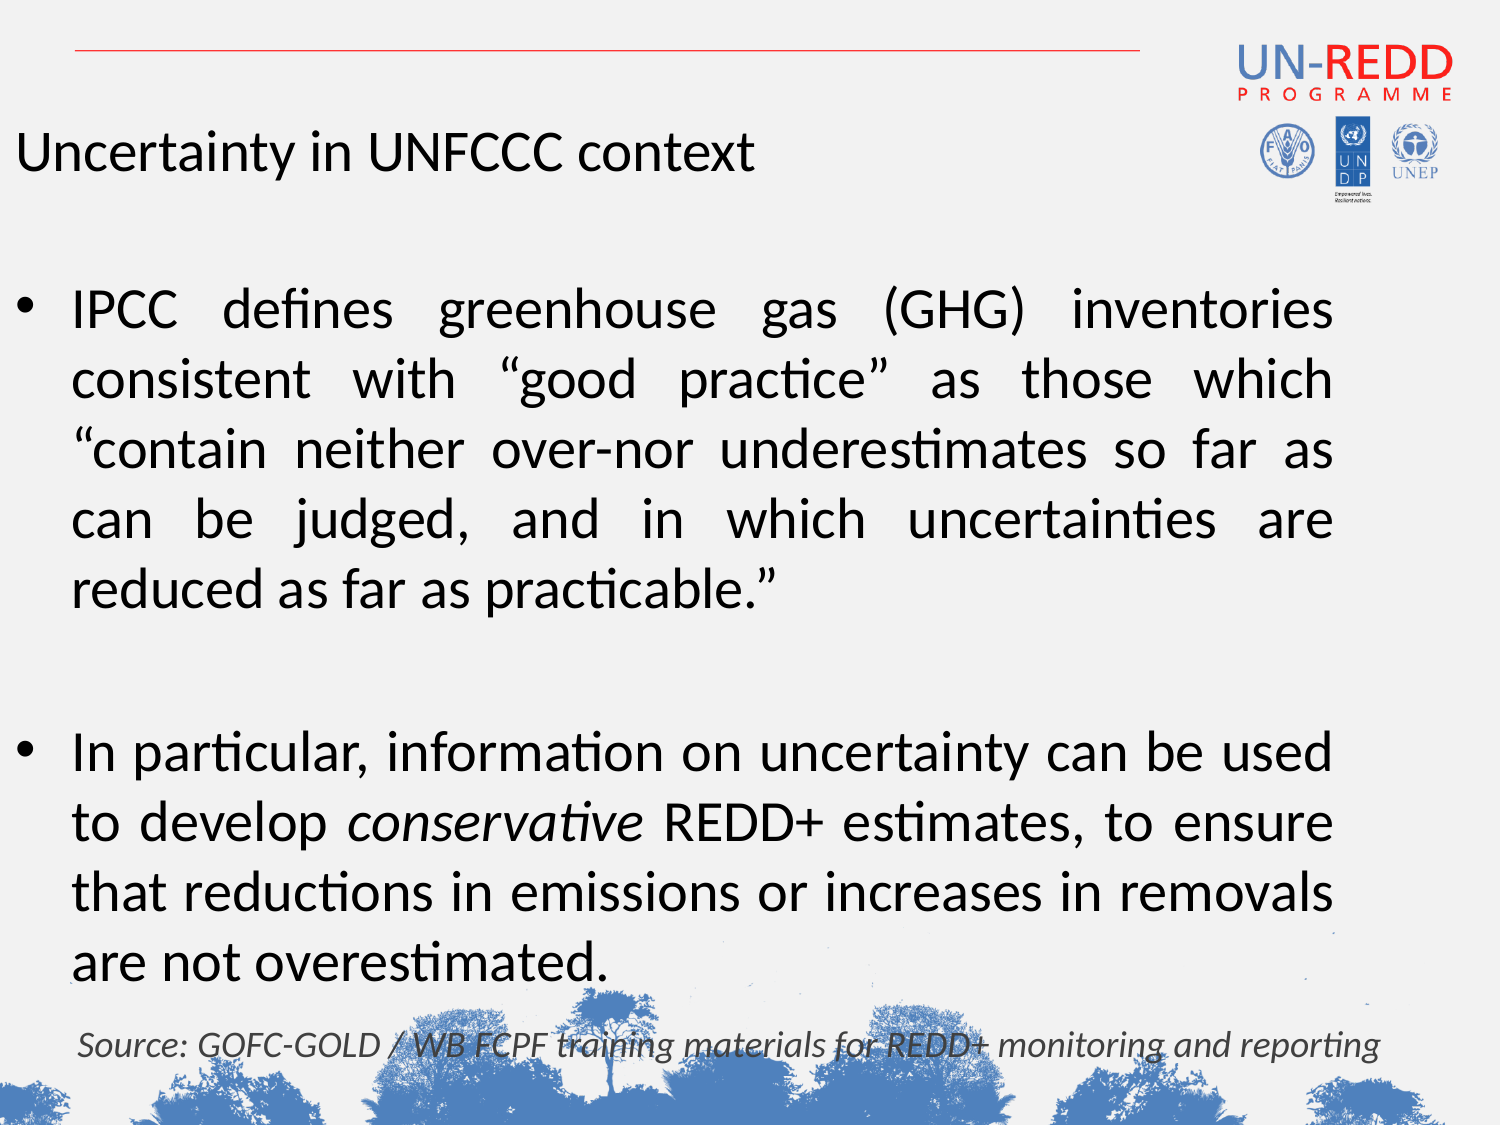

Uncertainty in UNFCCC context
IPCC defines greenhouse gas (GHG) inventories consistent with “good practice” as those which “contain neither over-nor underestimates so far as can be judged, and in which uncertainties are reduced as far as practicable.”

In particular, information on uncertainty can be used to develop conservative REDD+ estimates, to ensure that reductions in emissions or increases in removals are not overestimated.

Source: GOFC-GOLD / WB FCPF training materials for REDD+ monitoring and reporting